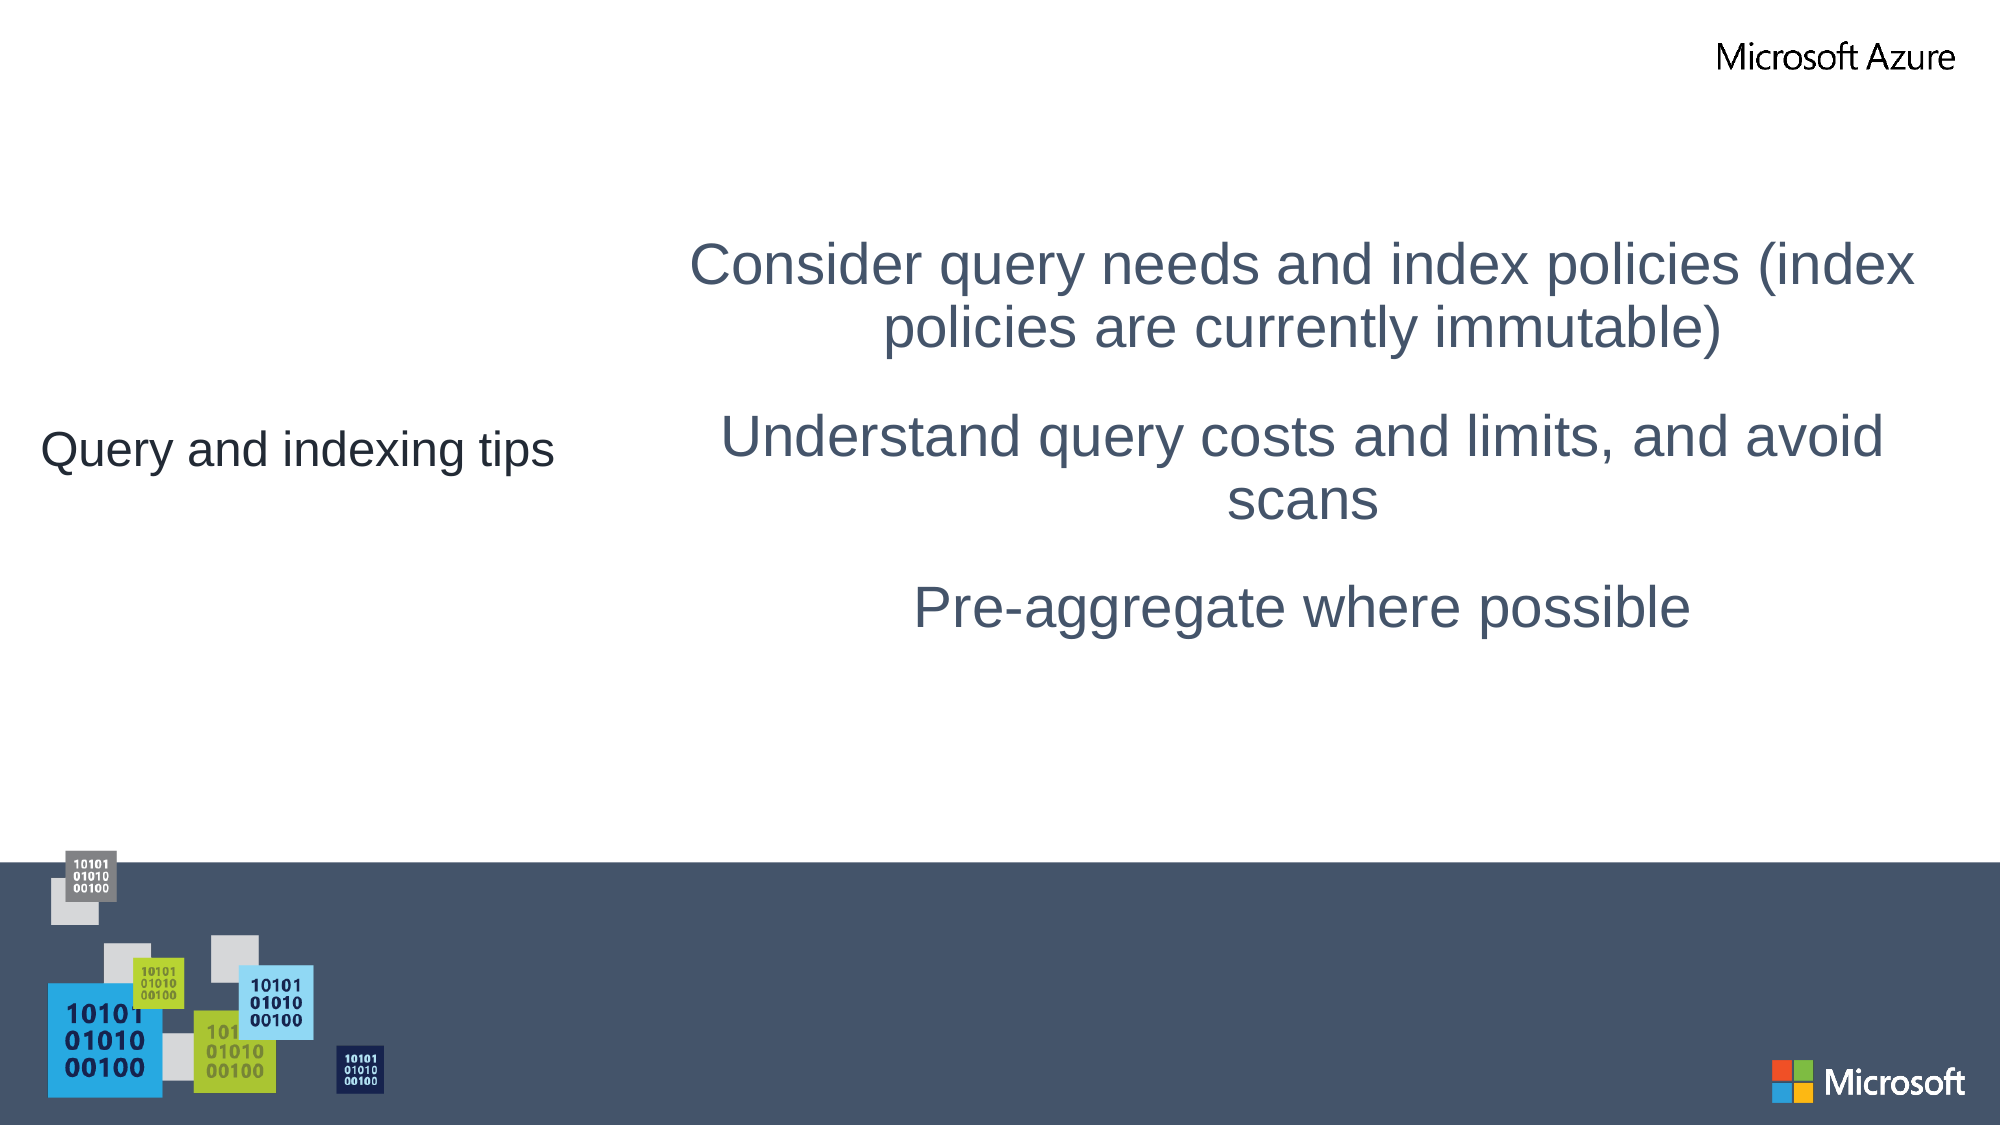

Consider query needs and index policies (index policies are currently immutable)
Understand query costs and limits, and avoid scans
Pre-aggregate where possible

Query and indexing tips